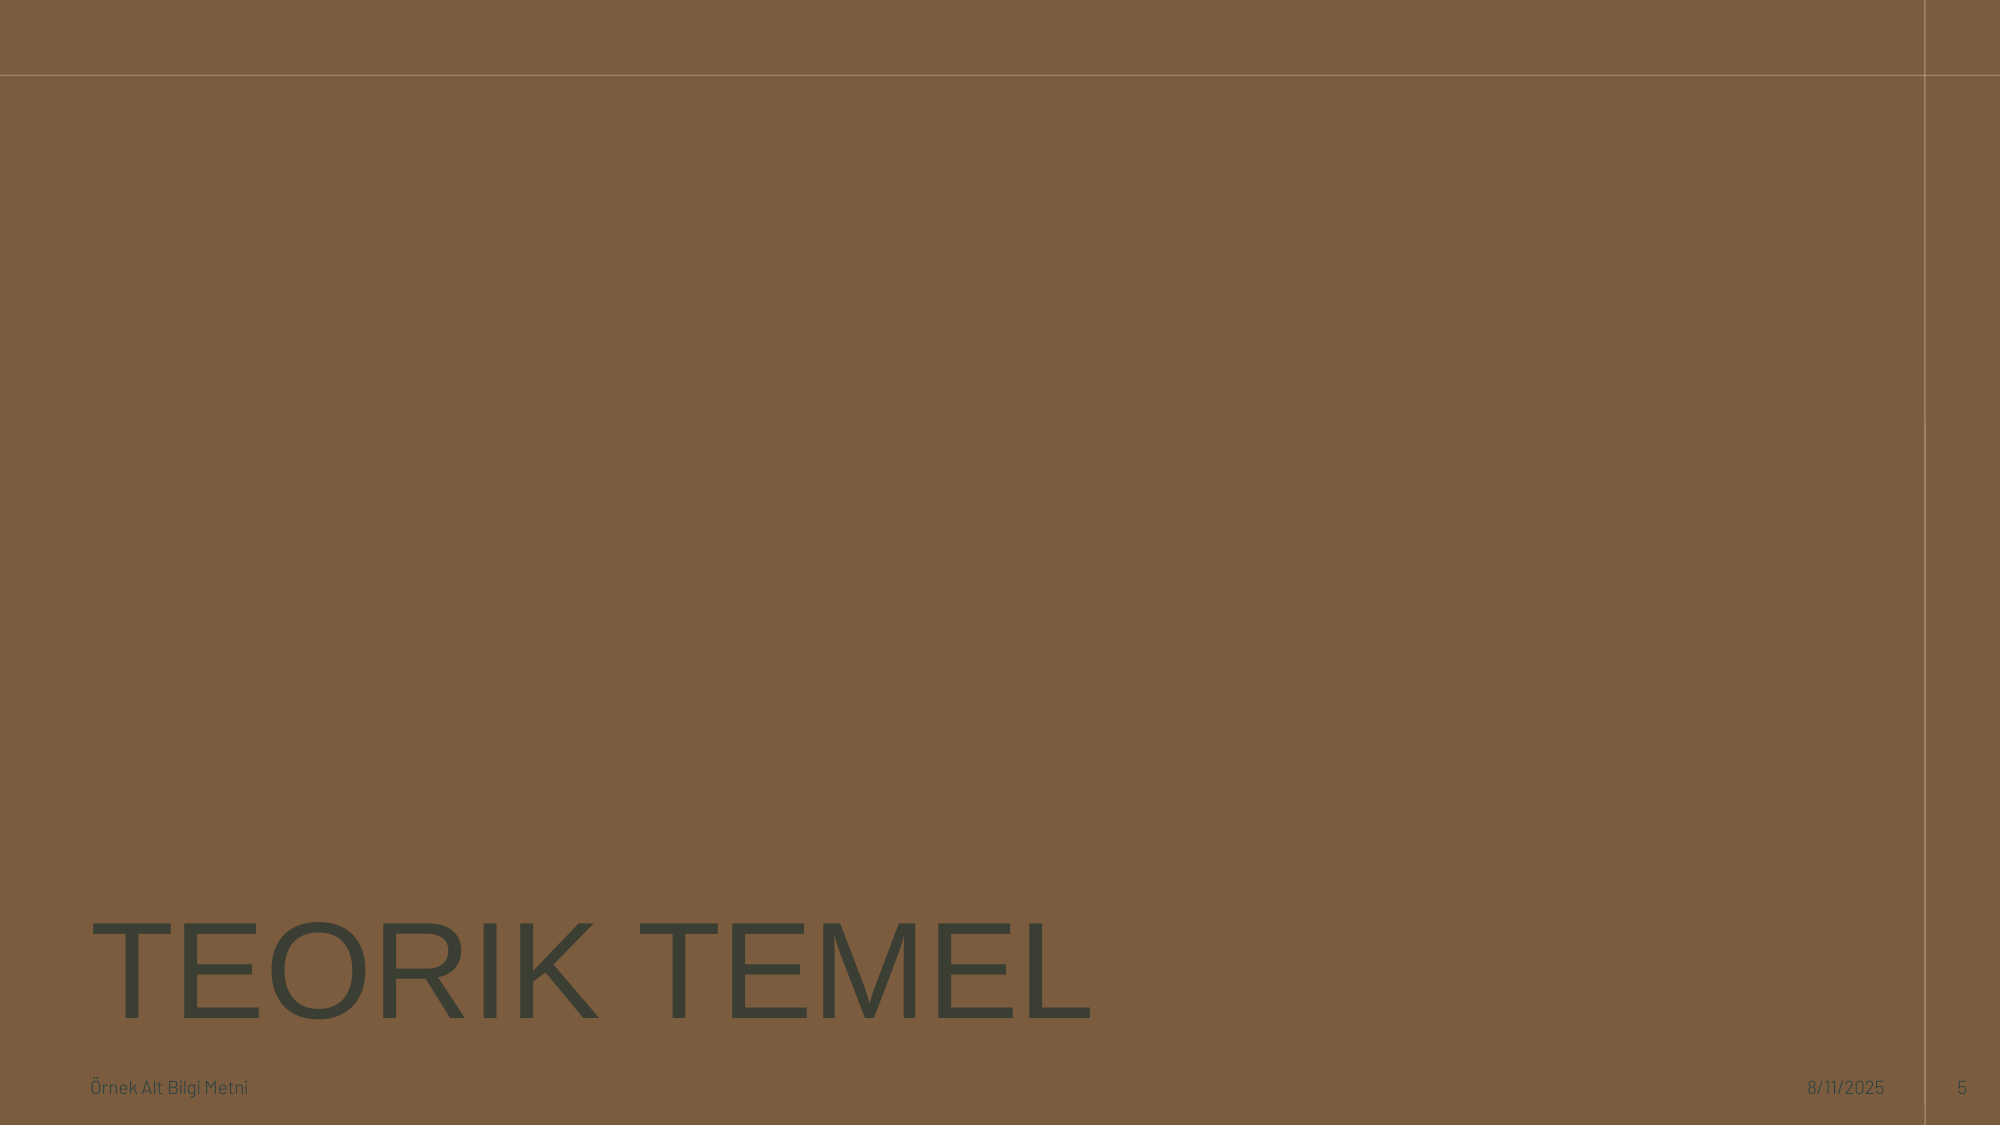

# Teorik Temel
Örnek Alt Bilgi Metni
8/11/2025
5